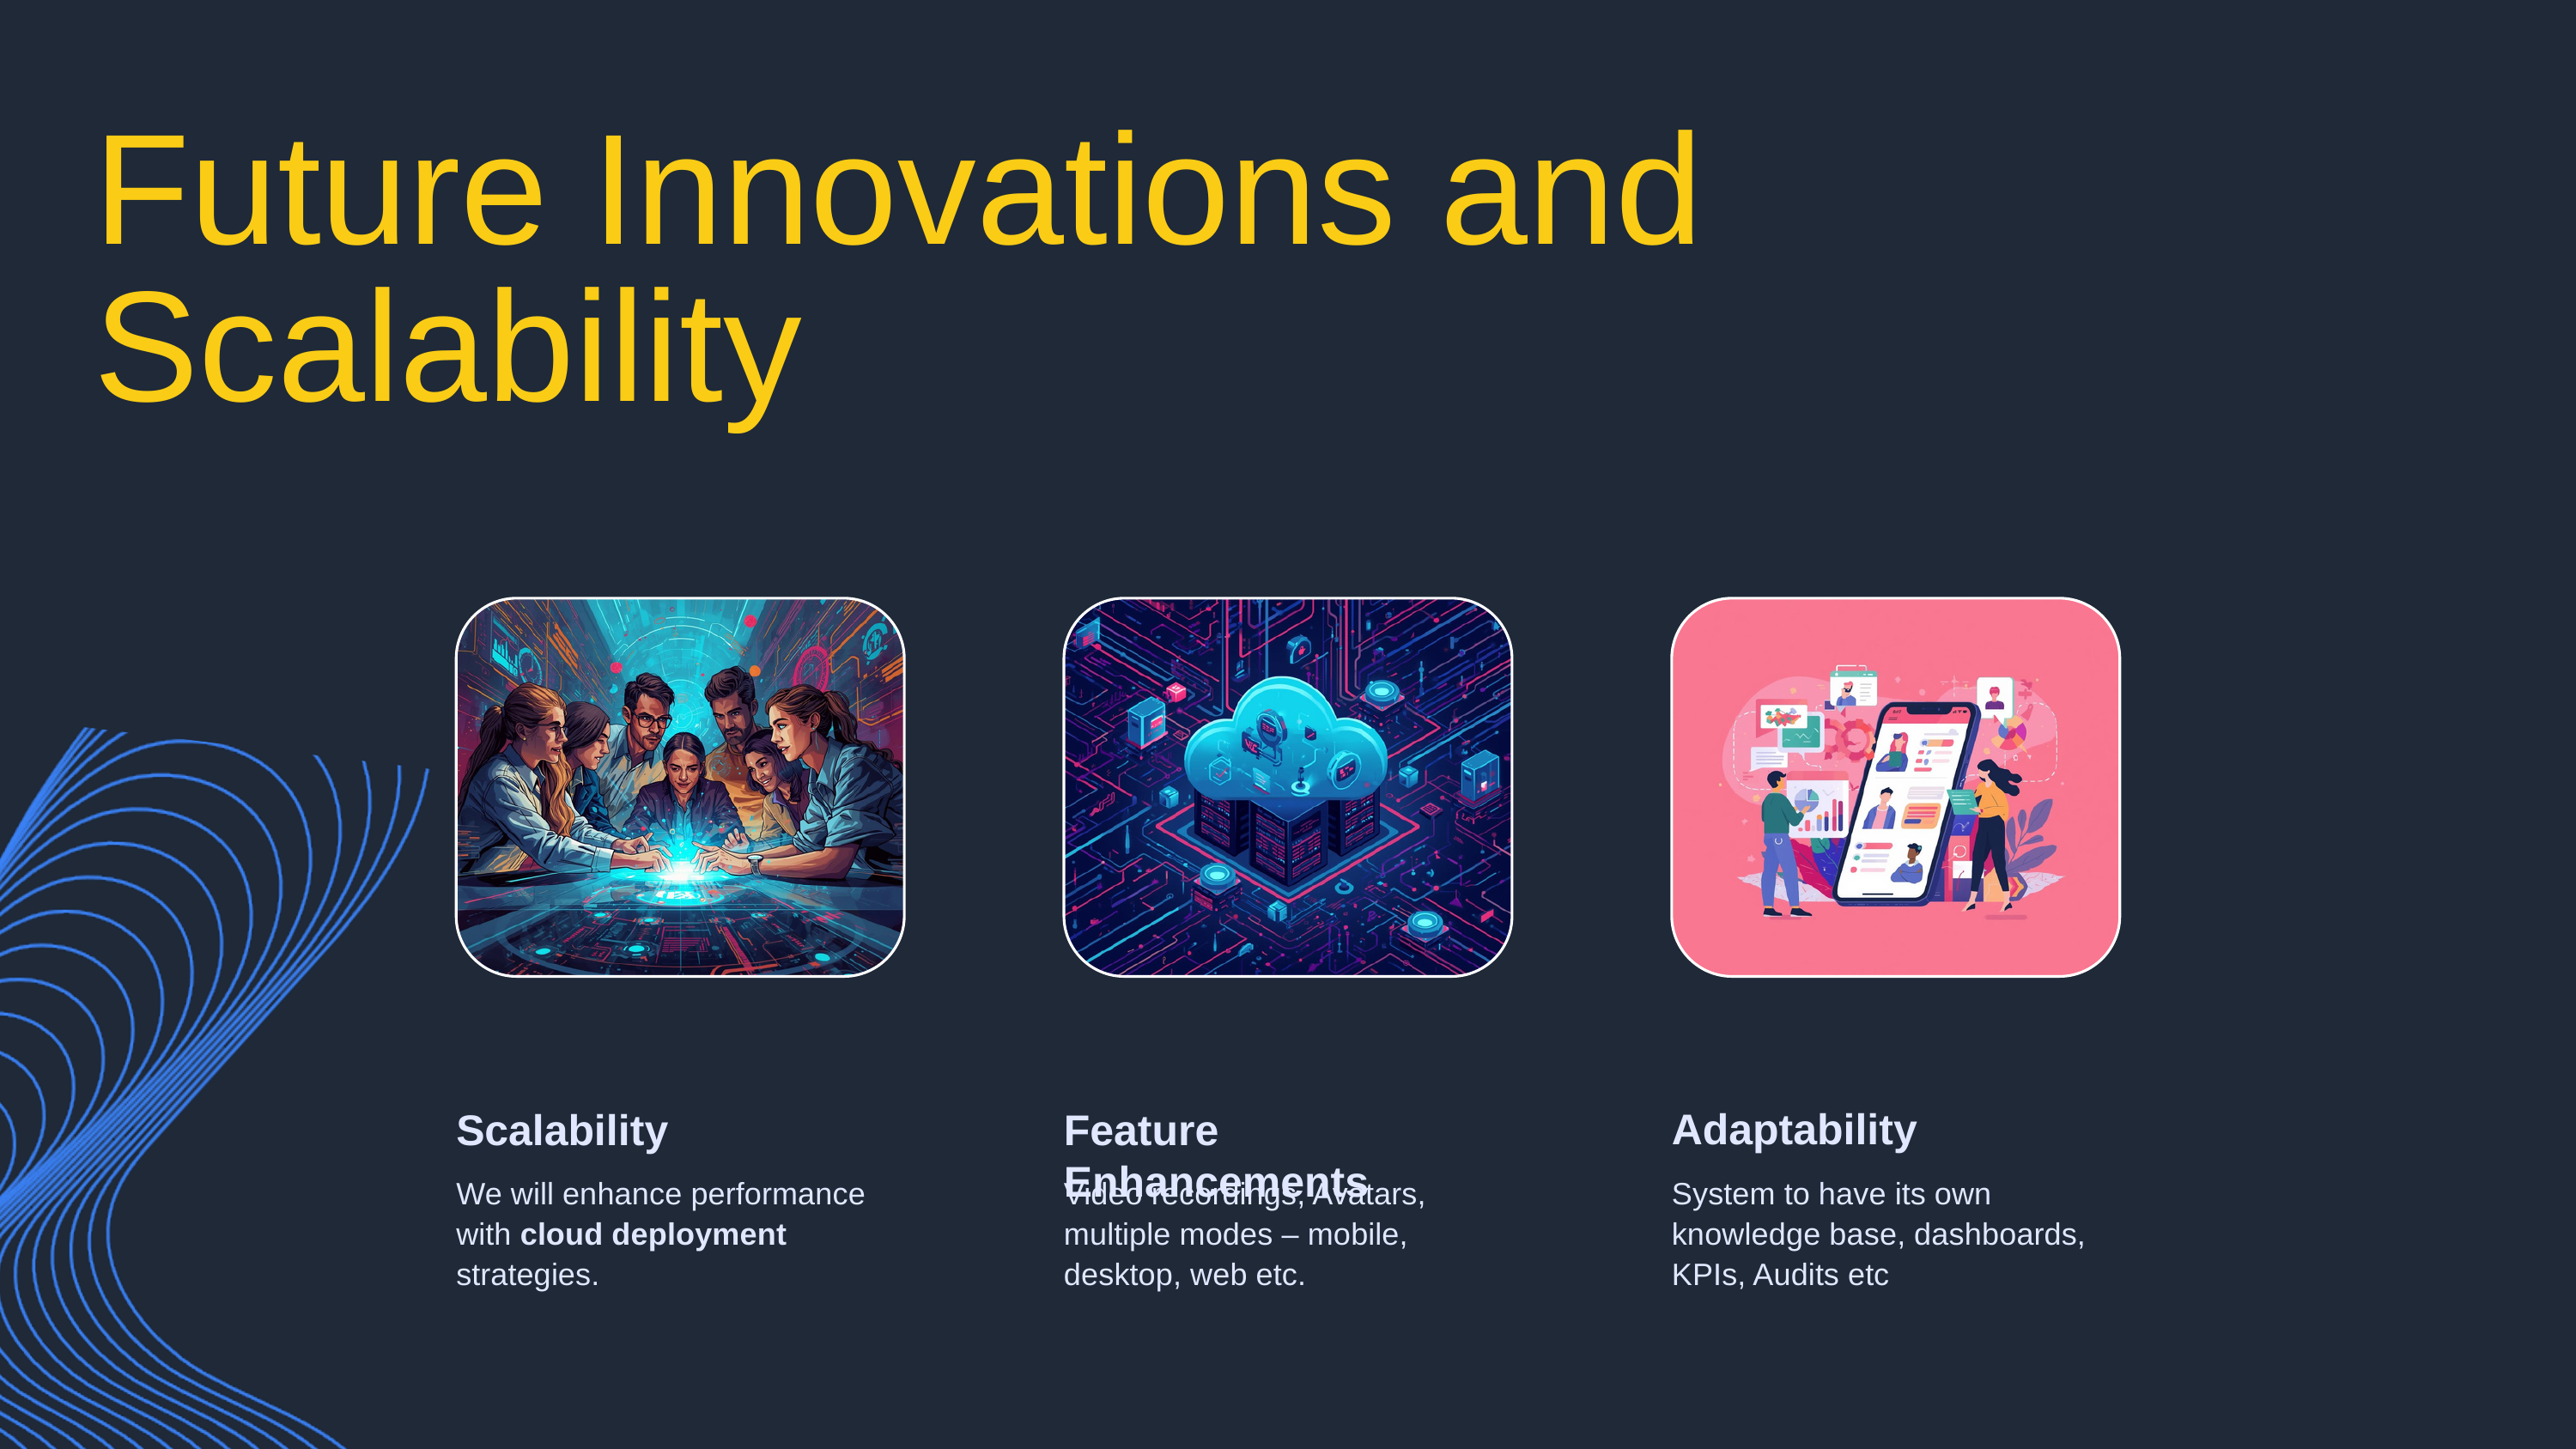

Future Innovations and Scalability

Adaptability
System to have its own knowledge base, dashboards, KPIs, Audits etc
Scalability
We will enhance performance with cloud deployment strategies.
Feature Enhancements
Video recordings, Avatars, multiple modes – mobile, desktop, web etc.